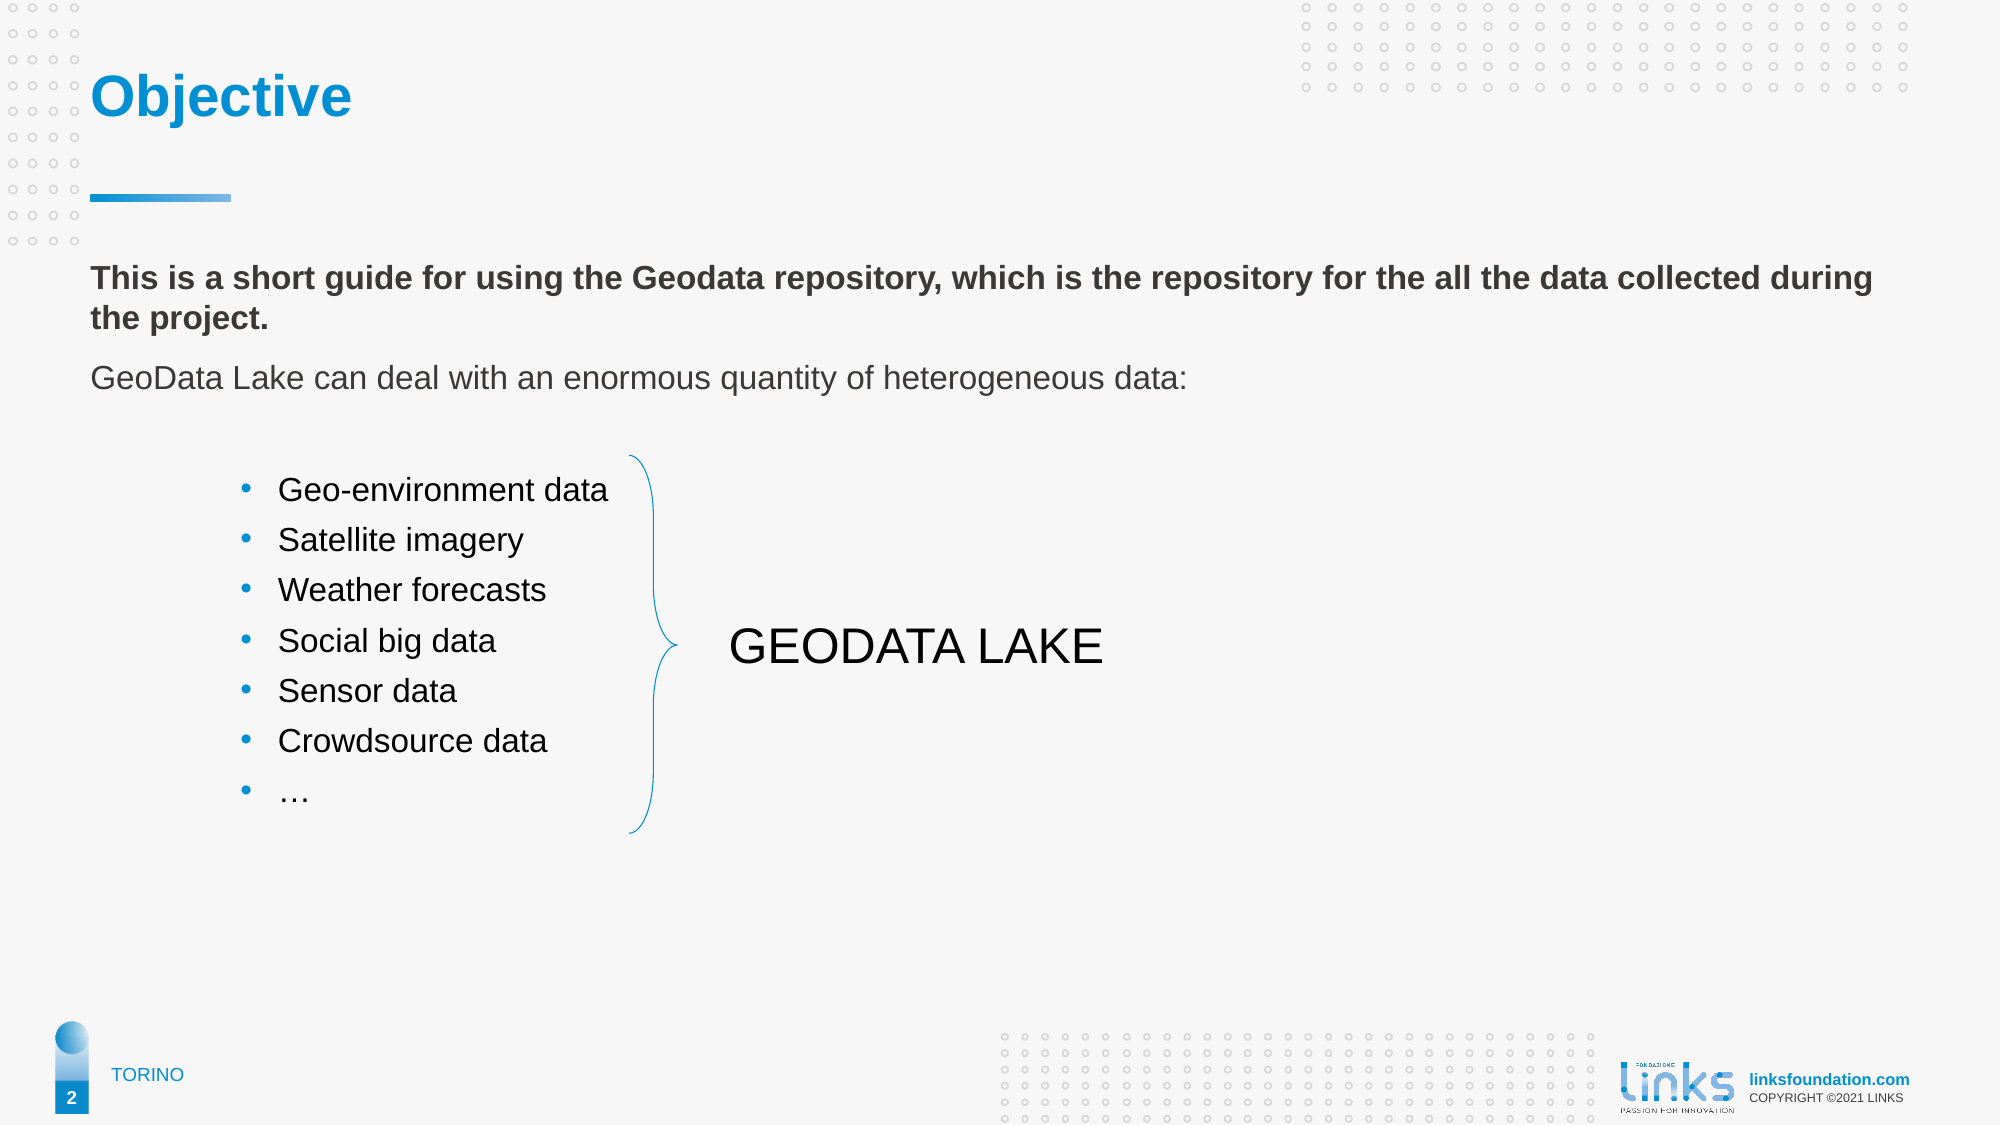

Objective

This is a short guide for using the Geodata repository, which is the repository for the all the data collected during the project.
GeoData Lake can deal with an enormous quantity of heterogeneous data:

Geo-environment data
Satellite imagery
Weather forecasts
Social big data
Sensor data
Crowdsource data
…

GEODATA LAKE